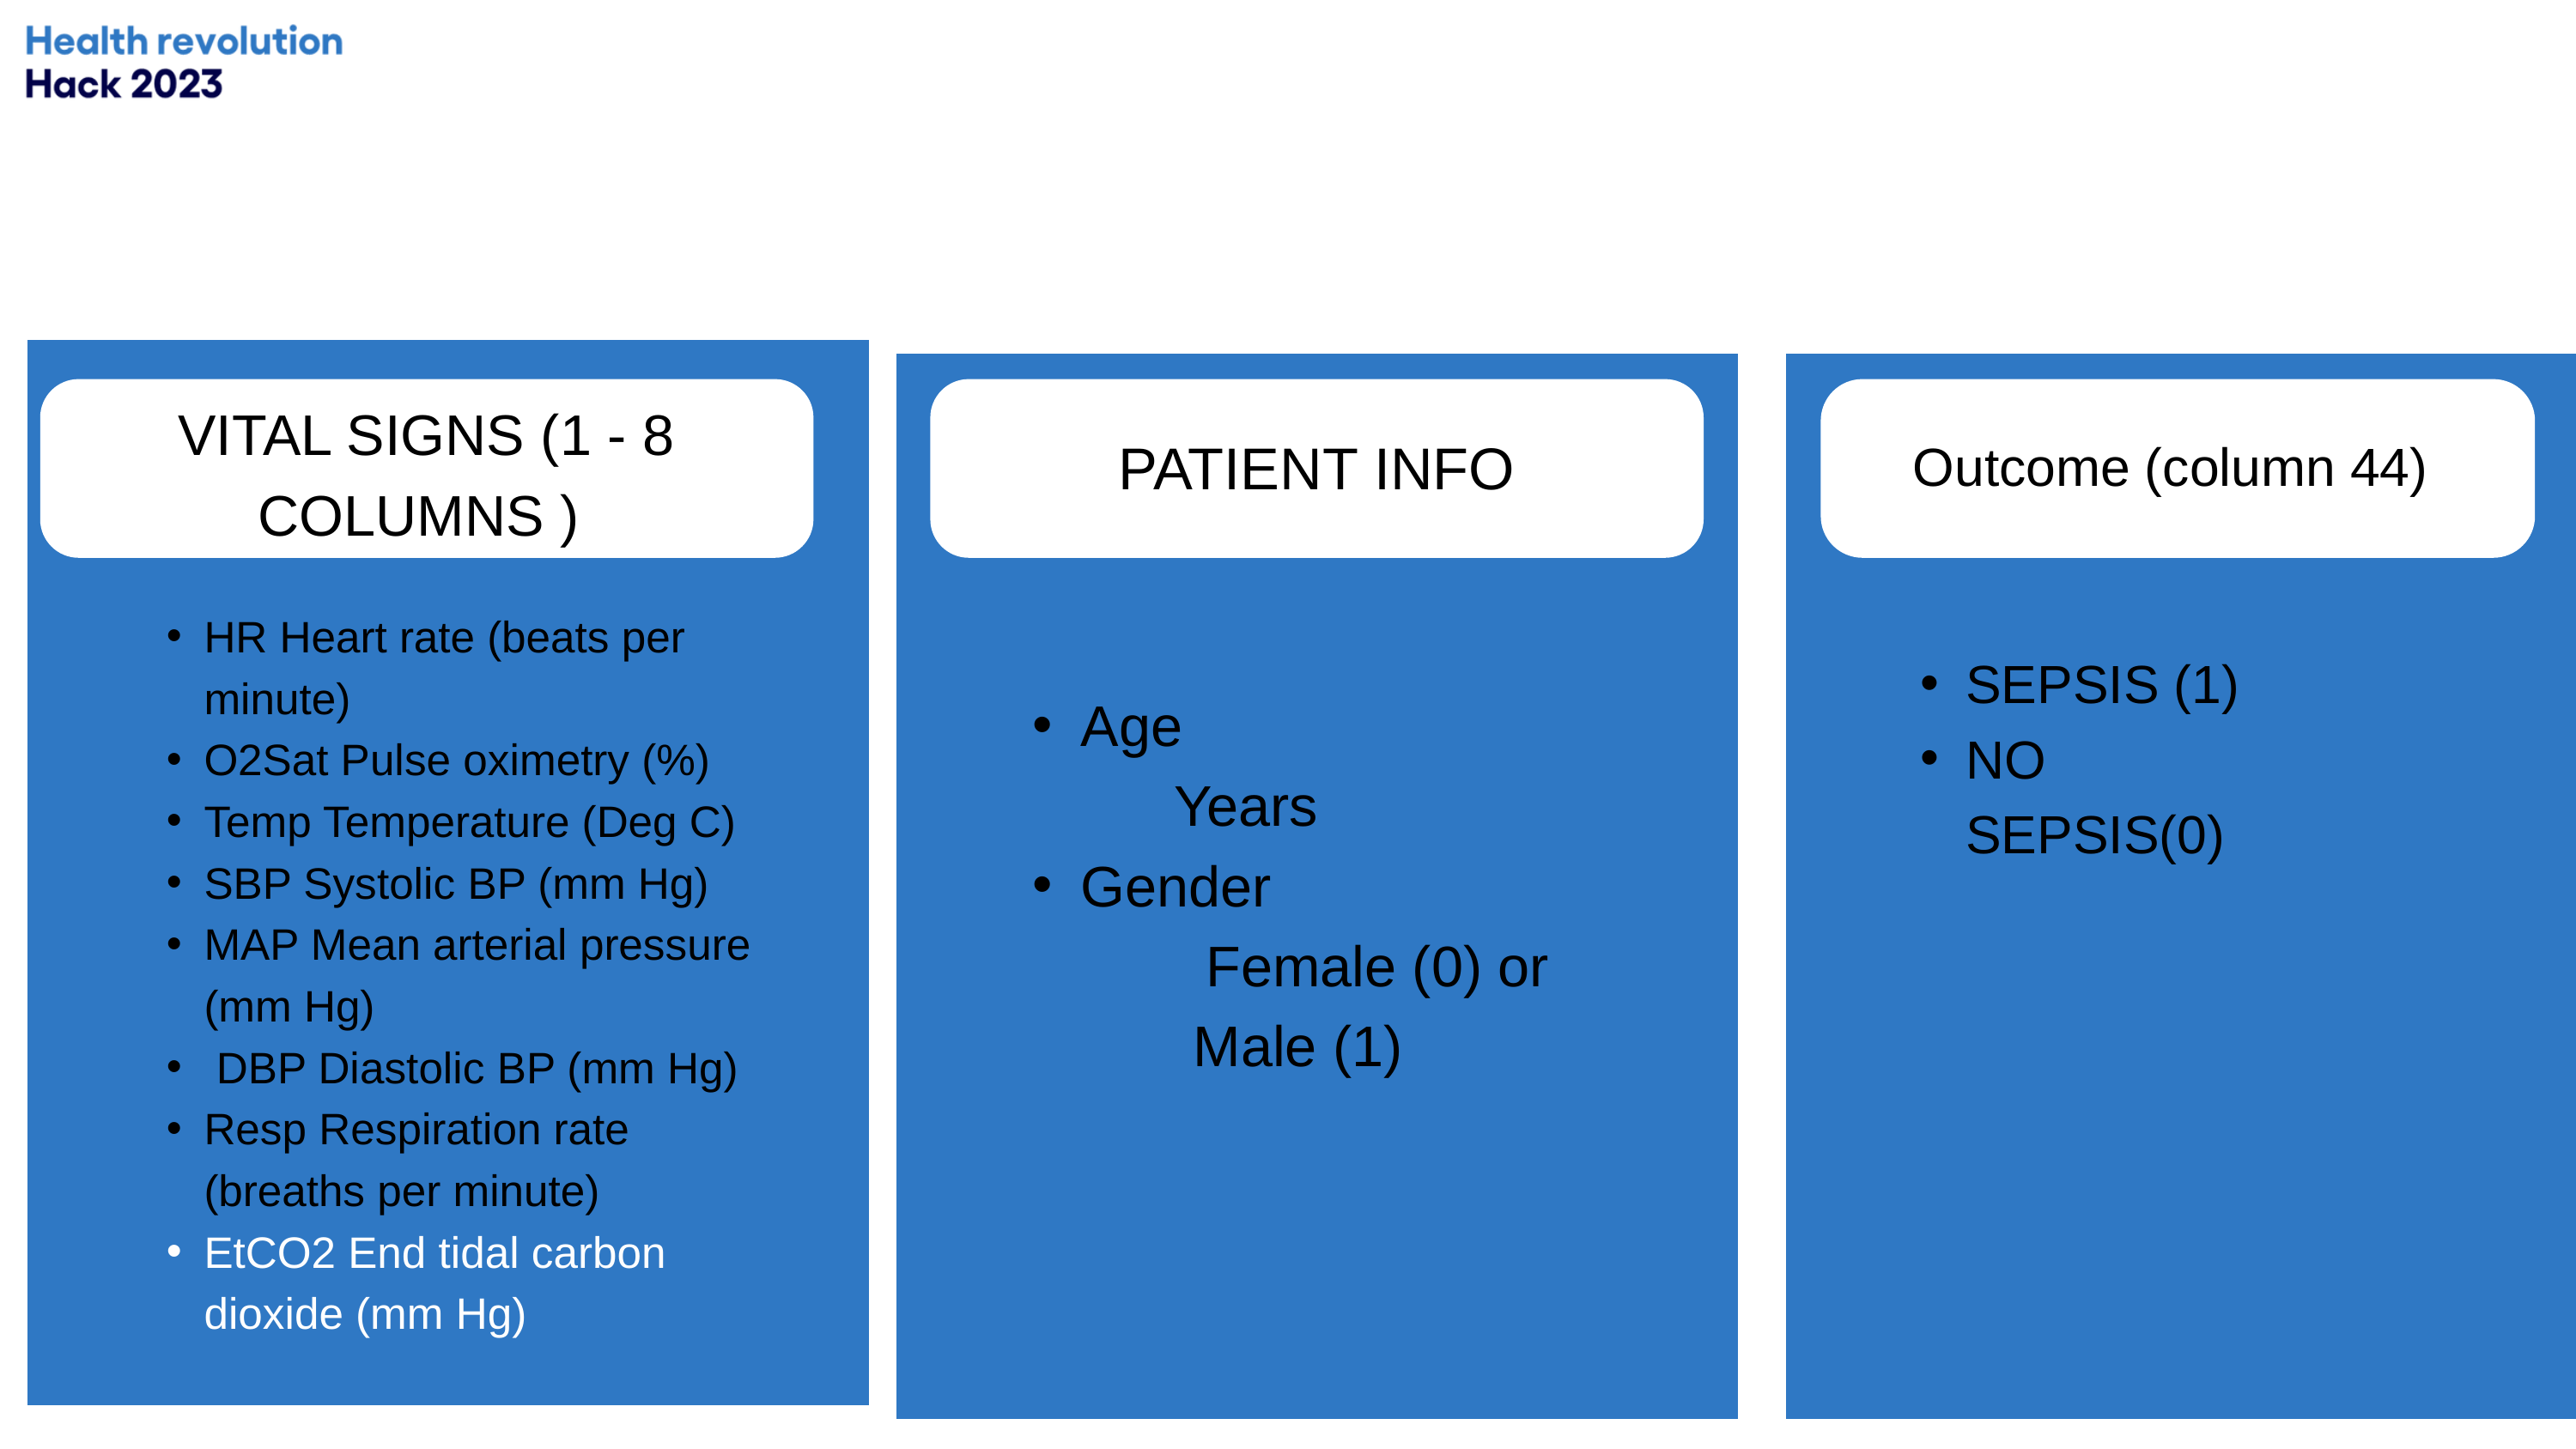

VITAL SIGNS (1 - 8 COLUMNS )
PATIENT INFO
Outcome (column 44)
HR Heart rate (beats per minute)
O2Sat Pulse oximetry (%)
Temp Temperature (Deg C)
SBP Systolic BP (mm Hg)
MAP Mean arterial pressure (mm Hg)
 DBP Diastolic BP (mm Hg)
Resp Respiration rate (breaths per minute)
EtCO2 End tidal carbon dioxide (mm Hg)

SEPSIS (1)
NO SEPSIS(0)

Age
            Years
Gender
              Female (0) or     Male (1)